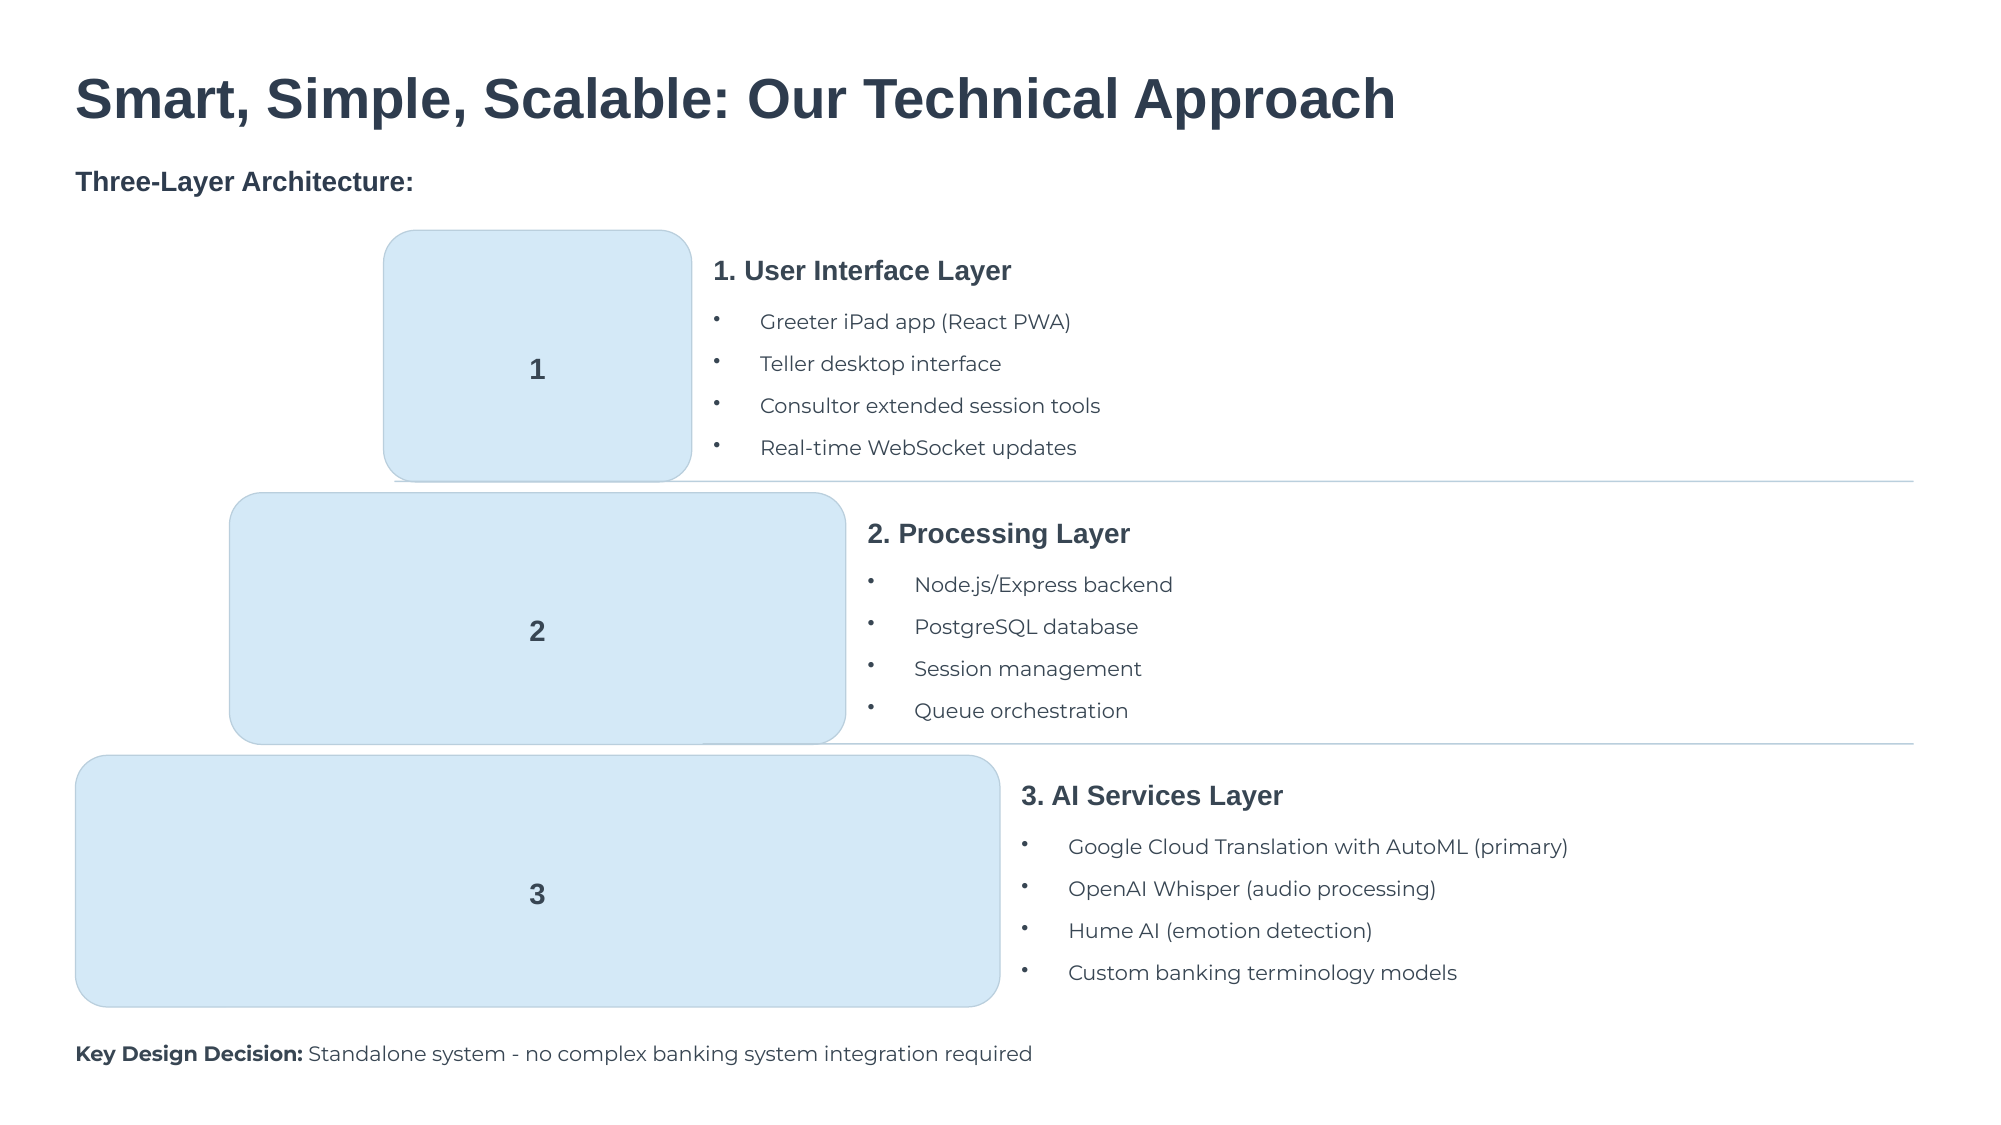

Smart, Simple, Scalable: Our Technical Approach
Three-Layer Architecture:

1. User Interface Layer
Greeter iPad app (React PWA)
1
Teller desktop interface
Consultor extended session tools
Real-time WebSocket updates

2. Processing Layer
Node.js/Express backend
2
PostgreSQL database
Session management
Queue orchestration

3. AI Services Layer
Google Cloud Translation with AutoML (primary)
3
OpenAI Whisper (audio processing)
Hume AI (emotion detection)
Custom banking terminology models
Key Design Decision: Standalone system - no complex banking system integration required